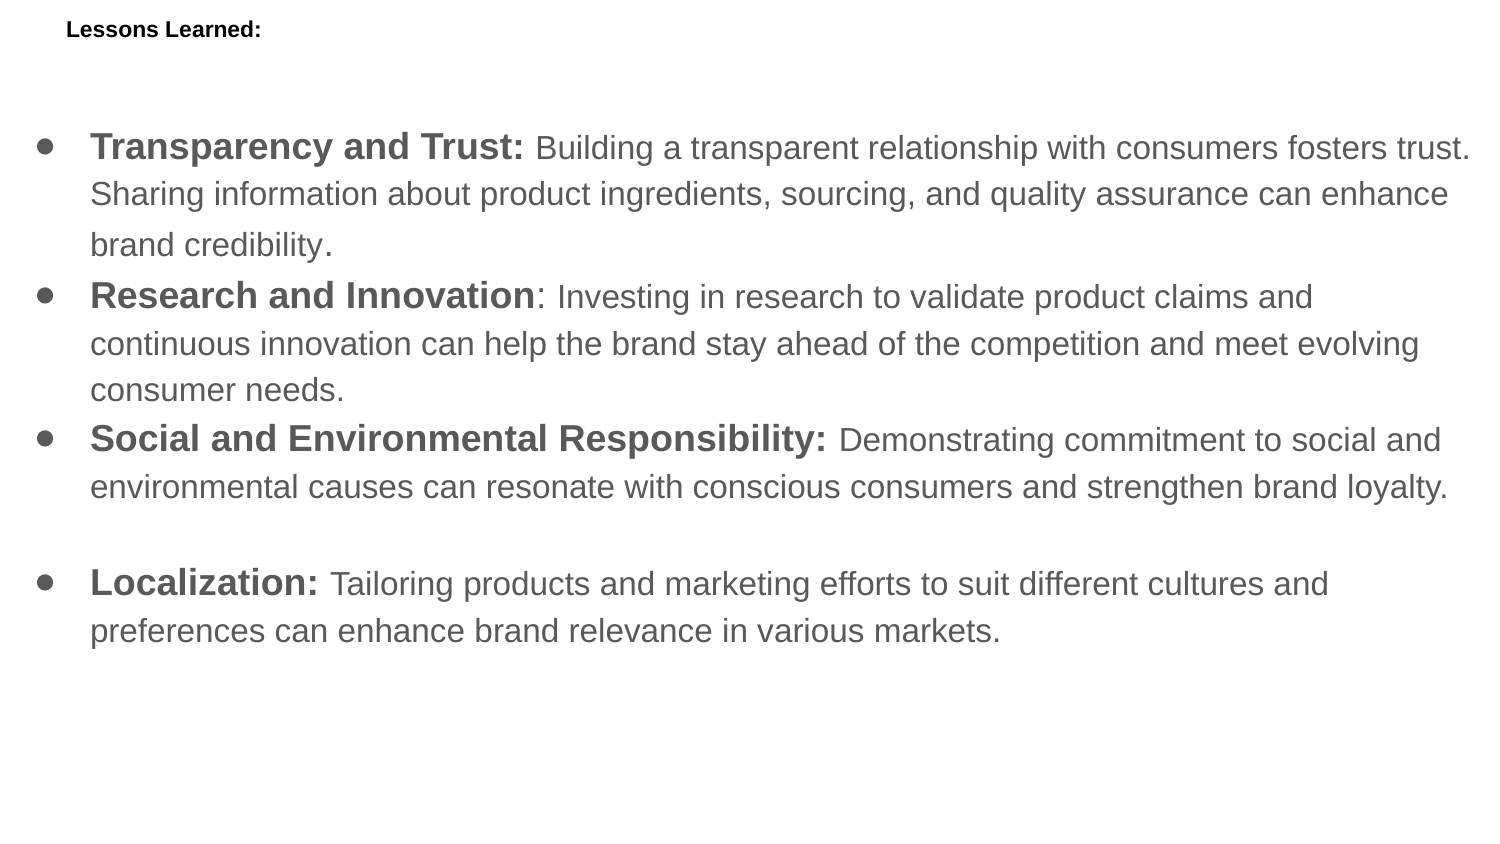

# Lessons Learned:
Transparency and Trust: Building a transparent relationship with consumers fosters trust. Sharing information about product ingredients, sourcing, and quality assurance can enhance brand credibility.
Research and Innovation: Investing in research to validate product claims and continuous innovation can help the brand stay ahead of the competition and meet evolving consumer needs.
Social and Environmental Responsibility: Demonstrating commitment to social and environmental causes can resonate with conscious consumers and strengthen brand loyalty.

Localization: Tailoring products and marketing efforts to suit different cultures and preferences can enhance brand relevance in various markets.